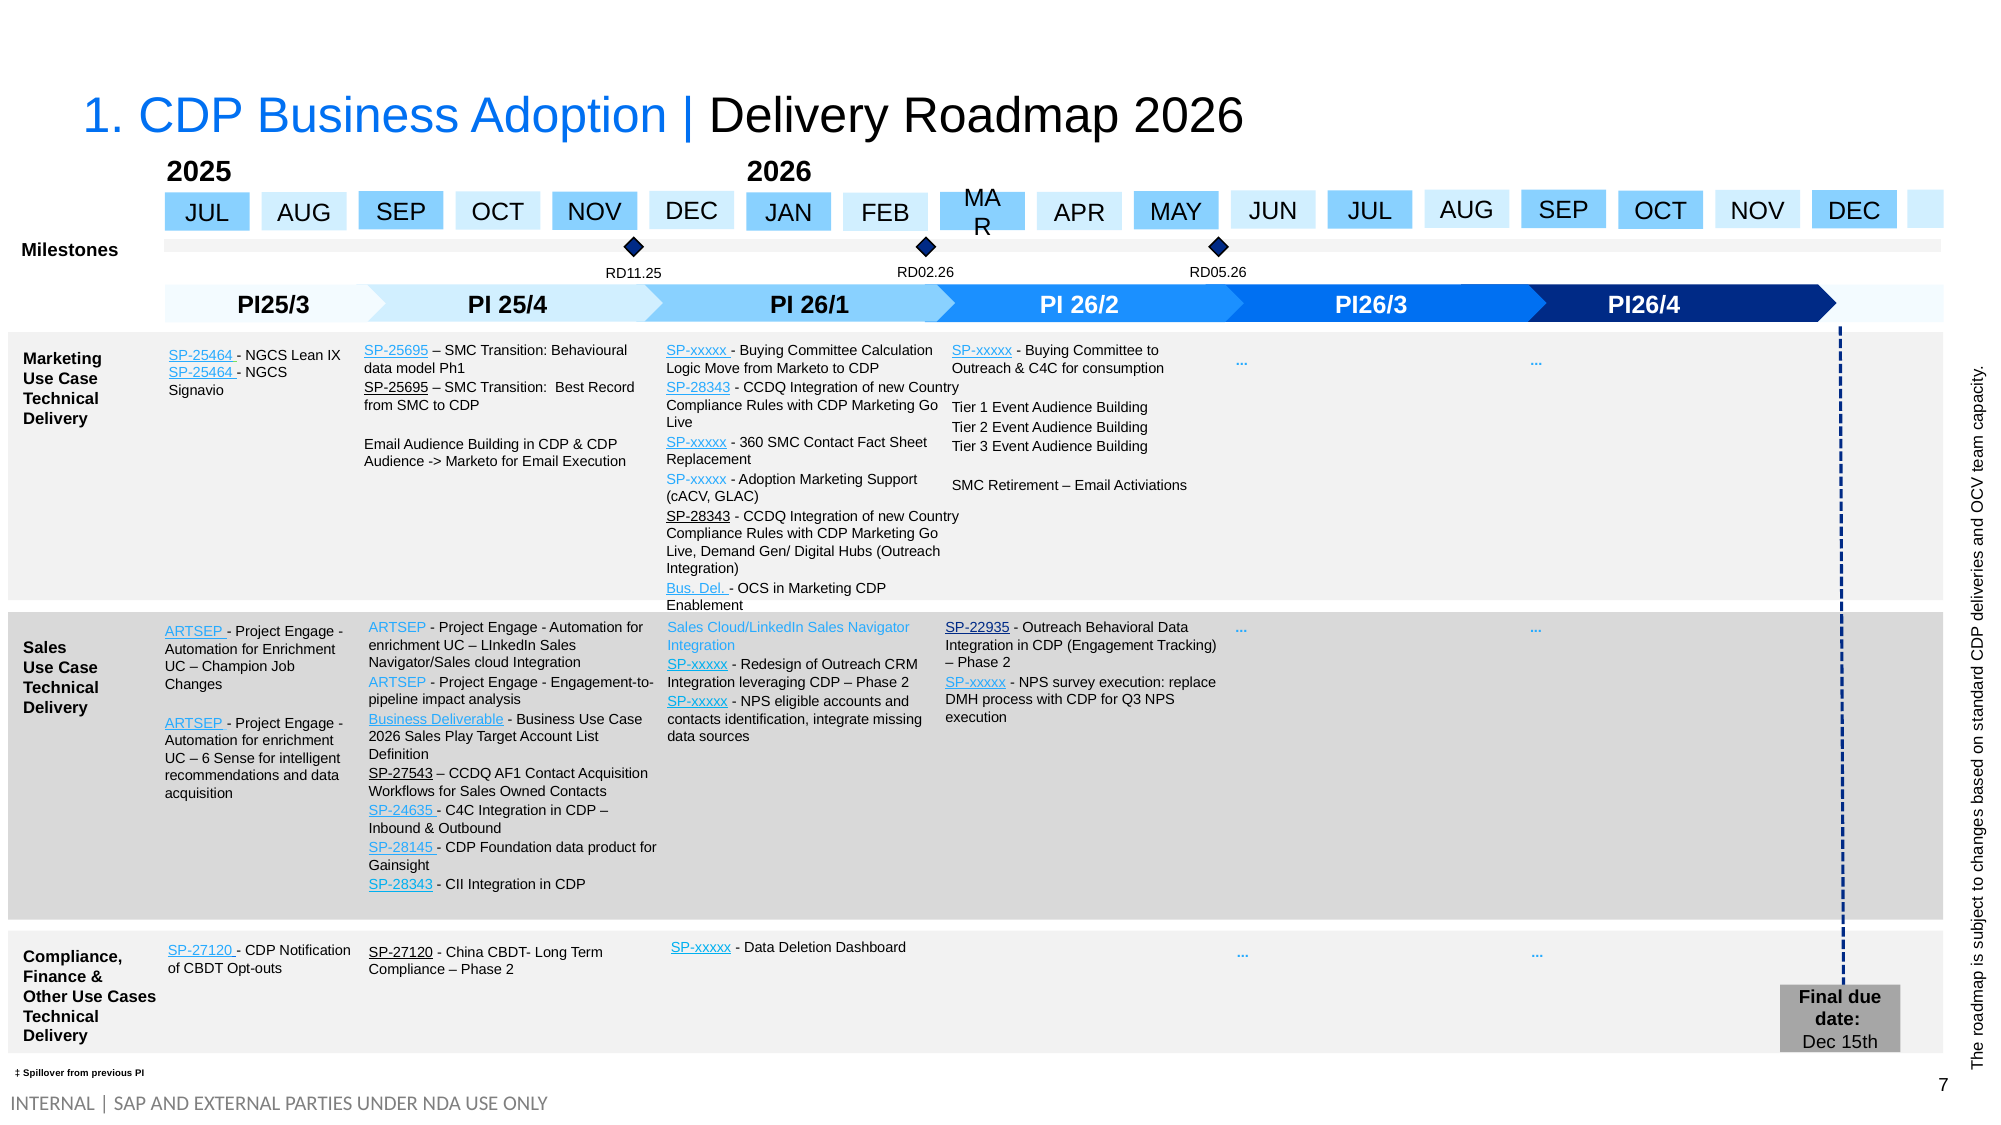

# 1. CDP Business Adoption | Delivery Roadmap 2026
2025
2026

AUG
SEP
NOV
DEC
JUN
JUL
OCT
DEC
MAY
SEP
OCT
NOV
MAR
APR
AUG
JUL
JAN
FEB
Milestones

RD02.26
RD05.26
RD11.25
PI26/3
PI26/4
PI 25/4
PI 26/2
                 PI 26/1
PI25/3

SP-25695 – SMC Transition: Behavioural data model Ph1
SP-25695 – SMC Transition:  Best Record from SMC to CDP

Email Audience Building in CDP & CDP Audience -> Marketo for Email Execution

SP-xxxxx - Buying Committee Calculation Logic Move from Marketo to CDP
SP-28343 - CCDQ Integration of new Country Compliance Rules with CDP Marketing Go Live
SP-xxxxx - 360 SMC Contact Fact Sheet Replacement
SP-xxxxx - Adoption Marketing Support (cACV, GLAC)
SP-28343 - CCDQ Integration of new Country Compliance Rules with CDP Marketing Go Live, Demand Gen/ Digital Hubs (Outreach Integration)
Bus. Del. - OCS in Marketing CDP Enablement

SP-xxxxx - Buying Committee to Outreach & C4C for consumption

Tier 1 Event Audience Building
Tier 2 Event Audience Building
Tier 3 Event Audience Building

SMC Retirement – Email Activiations

SP-25464 - NGCS Lean IX
SP-25464 - NGCS Signavio
...
...
Marketing
Use Case Technical
Delivery

...
...

ARTSEP - Project Engage - Automation for enrichment UC – LInkedIn Sales Navigator/Sales cloud Integration
ARTSEP - Project Engage - Engagement-to-pipeline impact analysis
Business Deliverable - Business Use Case 2026 Sales Play Target Account List Definition
SP-27543 – CCDQ AF1 Contact Acquisition Workflows for Sales Owned Contacts
SP-24635 - C4C Integration in CDP – Inbound & Outbound
SP-28145 - CDP Foundation data product for Gainsight
SP-28343 - CII Integration in CDP

Sales Cloud/LinkedIn Sales Navigator Integration
SP-xxxxx - Redesign of Outreach CRM Integration leveraging CDP – Phase 2
SP-xxxxx - NPS eligible accounts and contacts identification, integrate missing data sources
SP-22935 - Outreach Behavioral Data Integration in CDP (Engagement Tracking) – Phase 2
SP-xxxxx - NPS survey execution: replace DMH process with CDP for Q3 NPS execution

ARTSEP - Project Engage - Automation for Enrichment UC – Champion Job Changes

ARTSEP - Project Engage - Automation for enrichment UC – 6 Sense for intelligent recommendations and data acquisition

Sales
Use Case Technical
Delivery
The roadmap is subject to changes based on standard CDP deliveries and OCV team capacity.

...
...
SP-xxxxx - Data Deletion Dashboard
SP-27120 - CDP Notification of CBDT Opt-outs
SP-27120 - China CBDT- Long Term Compliance – Phase 2

Compliance, Finance &
Other Use Cases Technical Delivery
Final due date:
Dec 15th
 ‡ Spillover from previous PI